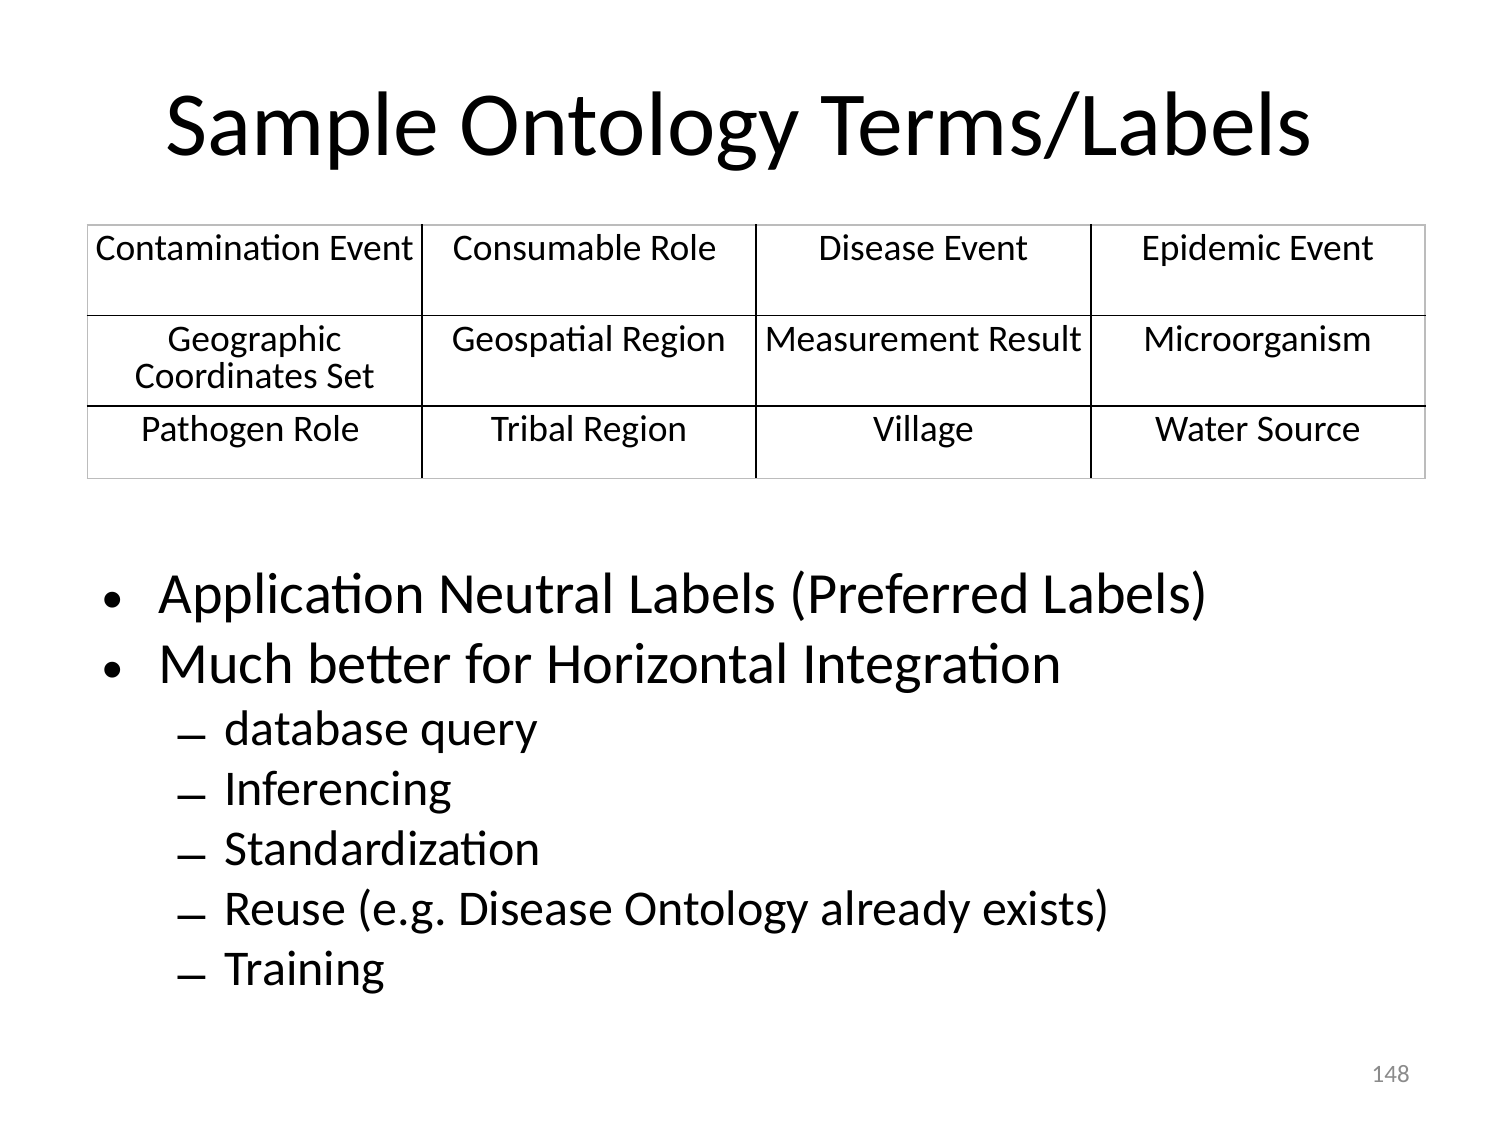

# Sample Ontology Terms/Labels
| Contamination Event | Consumable Role | Disease Event | Epidemic Event |
| --- | --- | --- | --- |
| Geographic Coordinates Set | Geospatial Region | Measurement Result | Microorganism |
| Pathogen Role | Tribal Region | Village | Water Source |
Application Neutral Labels (Preferred Labels)
Much better for Horizontal Integration
database query
Inferencing
Standardization
Reuse (e.g. Disease Ontology already exists)
Training
148